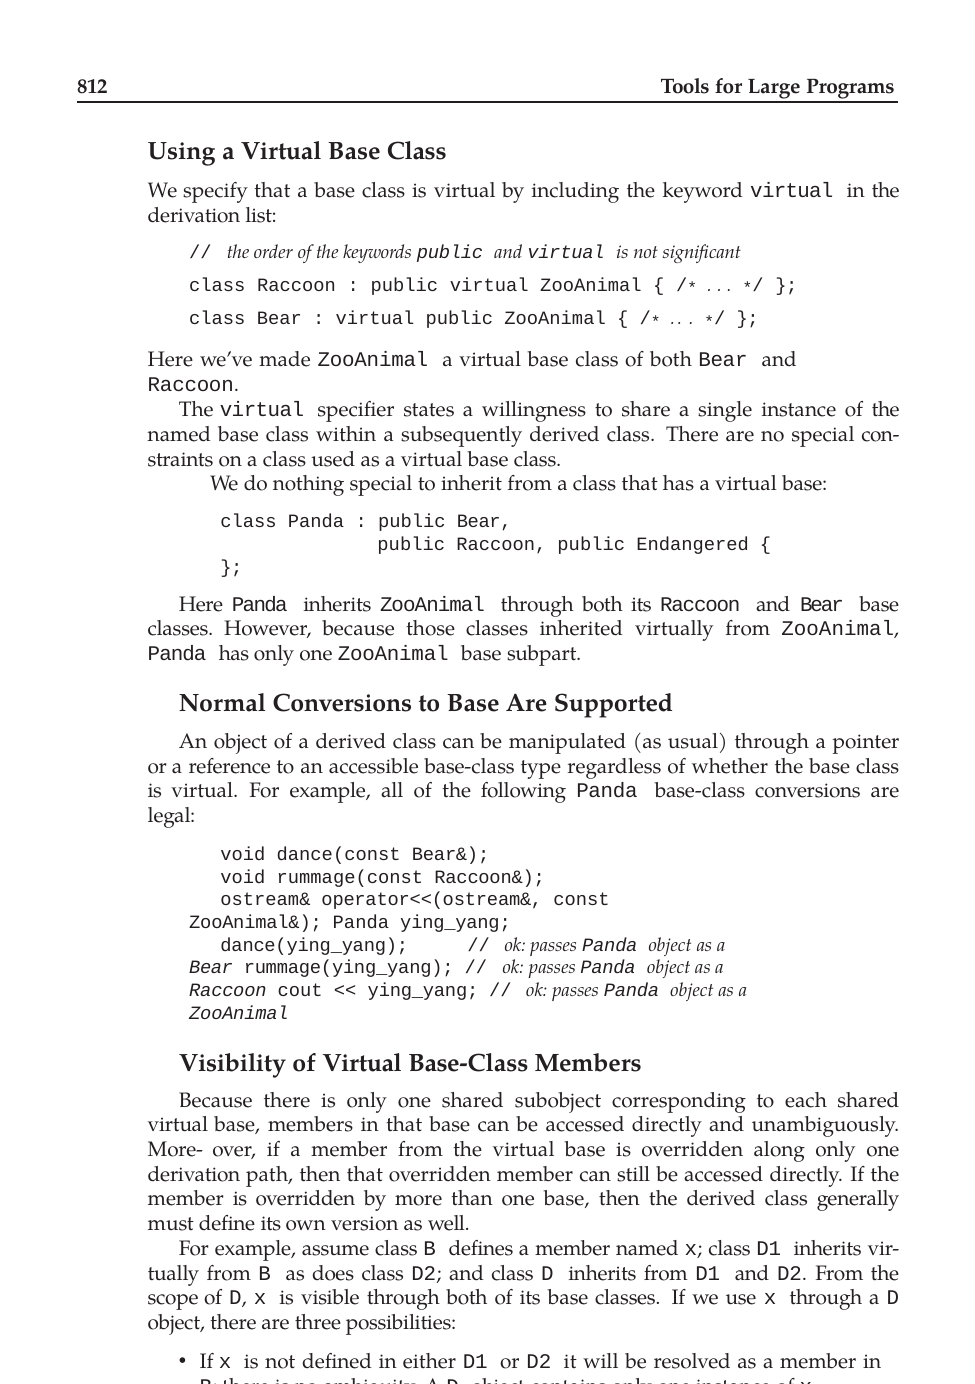

812
Tools for Large Programs

Using a Virtual Base Class
We specify that a base class is virtual by including the keyword virtual in the derivation list:
// the order of the keywords public and virtual is not significant
class Raccoon : public virtual ZooAnimal { /* . . . */ }; class Bear : virtual public ZooAnimal { /* .. . */ };
Here we’ve made ZooAnimal a virtual base class of both Bear and Raccoon.
The virtual specifier states a willingness to share a single instance of the named base class within a subsequently derived class. There are no special con- straints on a class used as a virtual base class.
We do nothing special to inherit from a class that has a virtual base:
class Panda : public Bear,
public Raccoon, public Endangered {
};
Here Panda inherits ZooAnimal through both its Raccoon and Bear base classes. However, because those classes inherited virtually from ZooAnimal, Panda has only one ZooAnimal base subpart.
Normal Conversions to Base Are Supported
An object of a derived class can be manipulated (as usual) through a pointer or a reference to an accessible base-class type regardless of whether the base class is virtual. For example, all of the following Panda base-class conversions are legal:
void dance(const Bear&);
void rummage(const Raccoon&);
ostream& operator<<(ostream&, const ZooAnimal&); Panda ying_yang;
dance(ying_yang);	// ok: passes Panda object as a Bear rummage(ying_yang); // ok: passes Panda object as a Raccoon cout << ying_yang;	// ok: passes Panda object as a ZooAnimal

Visibility of Virtual Base-Class Members
Because there is only one shared subobject corresponding to each shared virtual base, members in that base can be accessed directly and unambiguously. More- over, if a member from the virtual base is overridden along only one derivation path, then that overridden member can still be accessed directly. If the member is overridden by more than one base, then the derived class generally must define its own version as well.
For example, assume class B defines a member named x; class D1 inherits vir- tually from B as does class D2; and class D inherits from D1 and D2. From the scope of D, x is visible through both of its base classes. If we use x through a D object, there are three possibilities:
If x is not defined in either D1 or D2 it will be resolved as a member in B; there is no ambiguity. A D object contains only one instance of x.